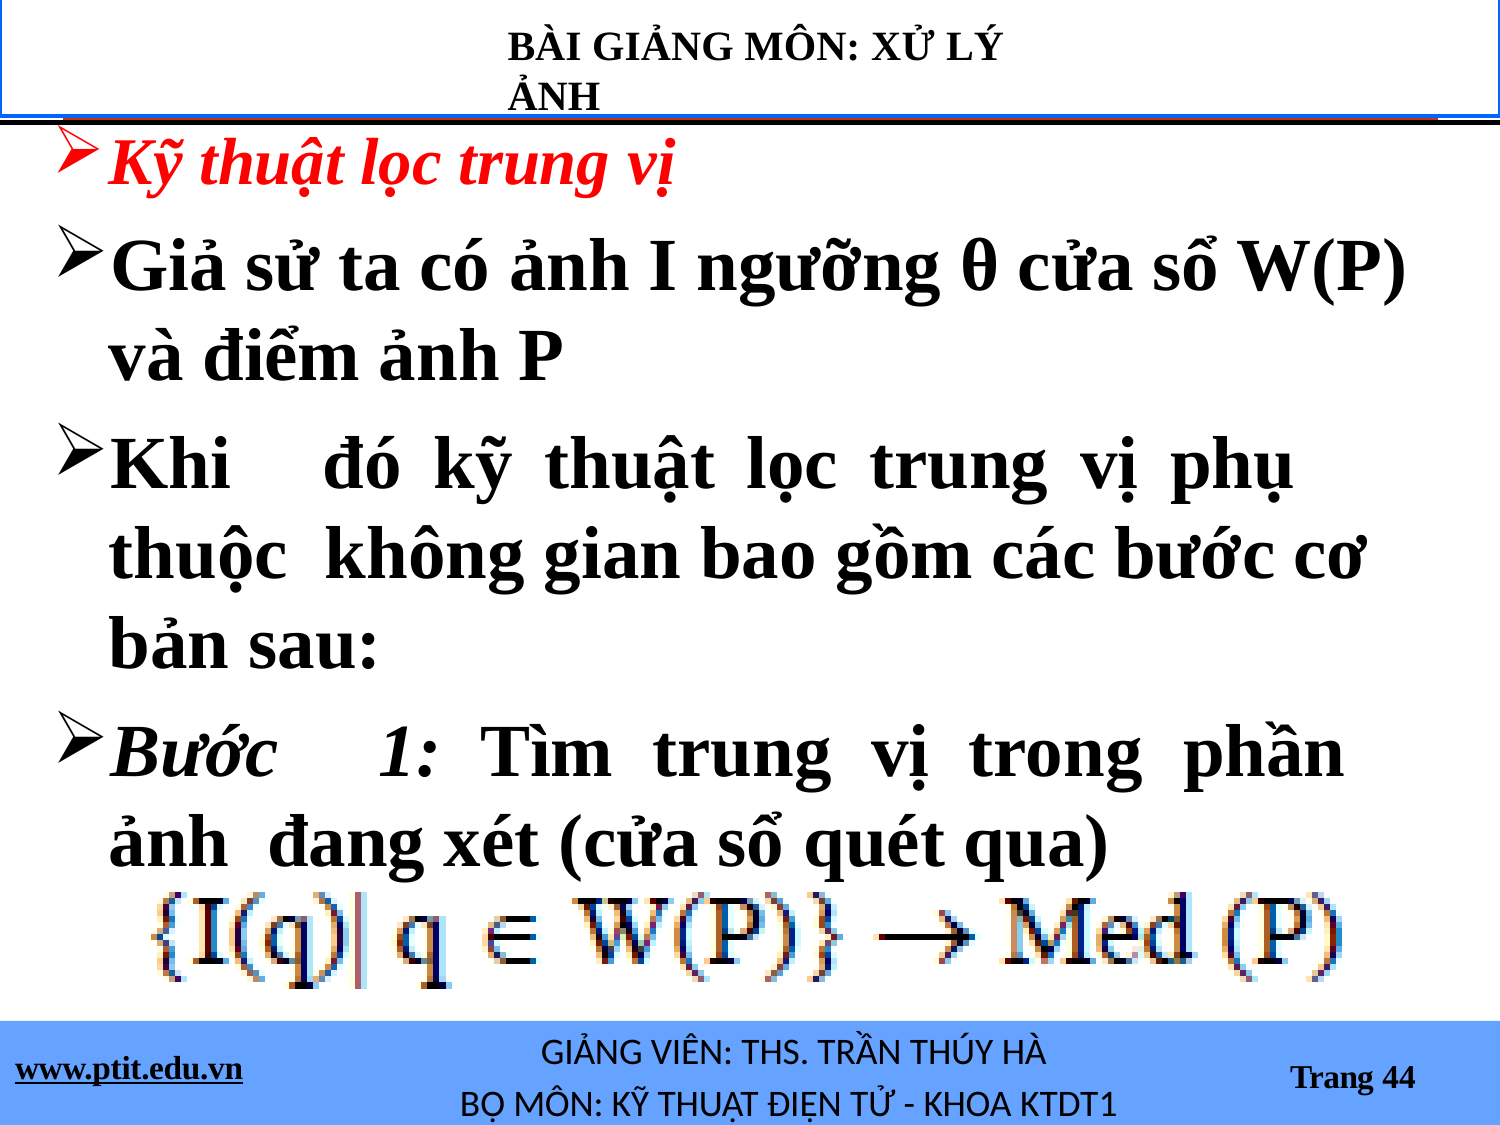

BÀI GIẢNG MÔN: XỬ LÝ ẢNH
Kỹ thuật lọc trung vị
Giả sử ta có ảnh I ngưỡng θ cửa sổ W(P)  và điểm ảnh P
Khi	đó	kỹ	thuật	lọc	trung	vị	phụ	thuộc  không gian bao gồm các bước cơ bản sau:
Bước	1:	Tìm	trung	vị	trong	phần	ảnh  đang xét (cửa sổ quét qua)

GIẢNG VIÊN: THS. TRẦN THÚY HÀ
BỘ MÔN: KỸ THUẬT ĐIỆN TỬ - KHOA KTDT1
www.ptit.edu.vn
Trang 44